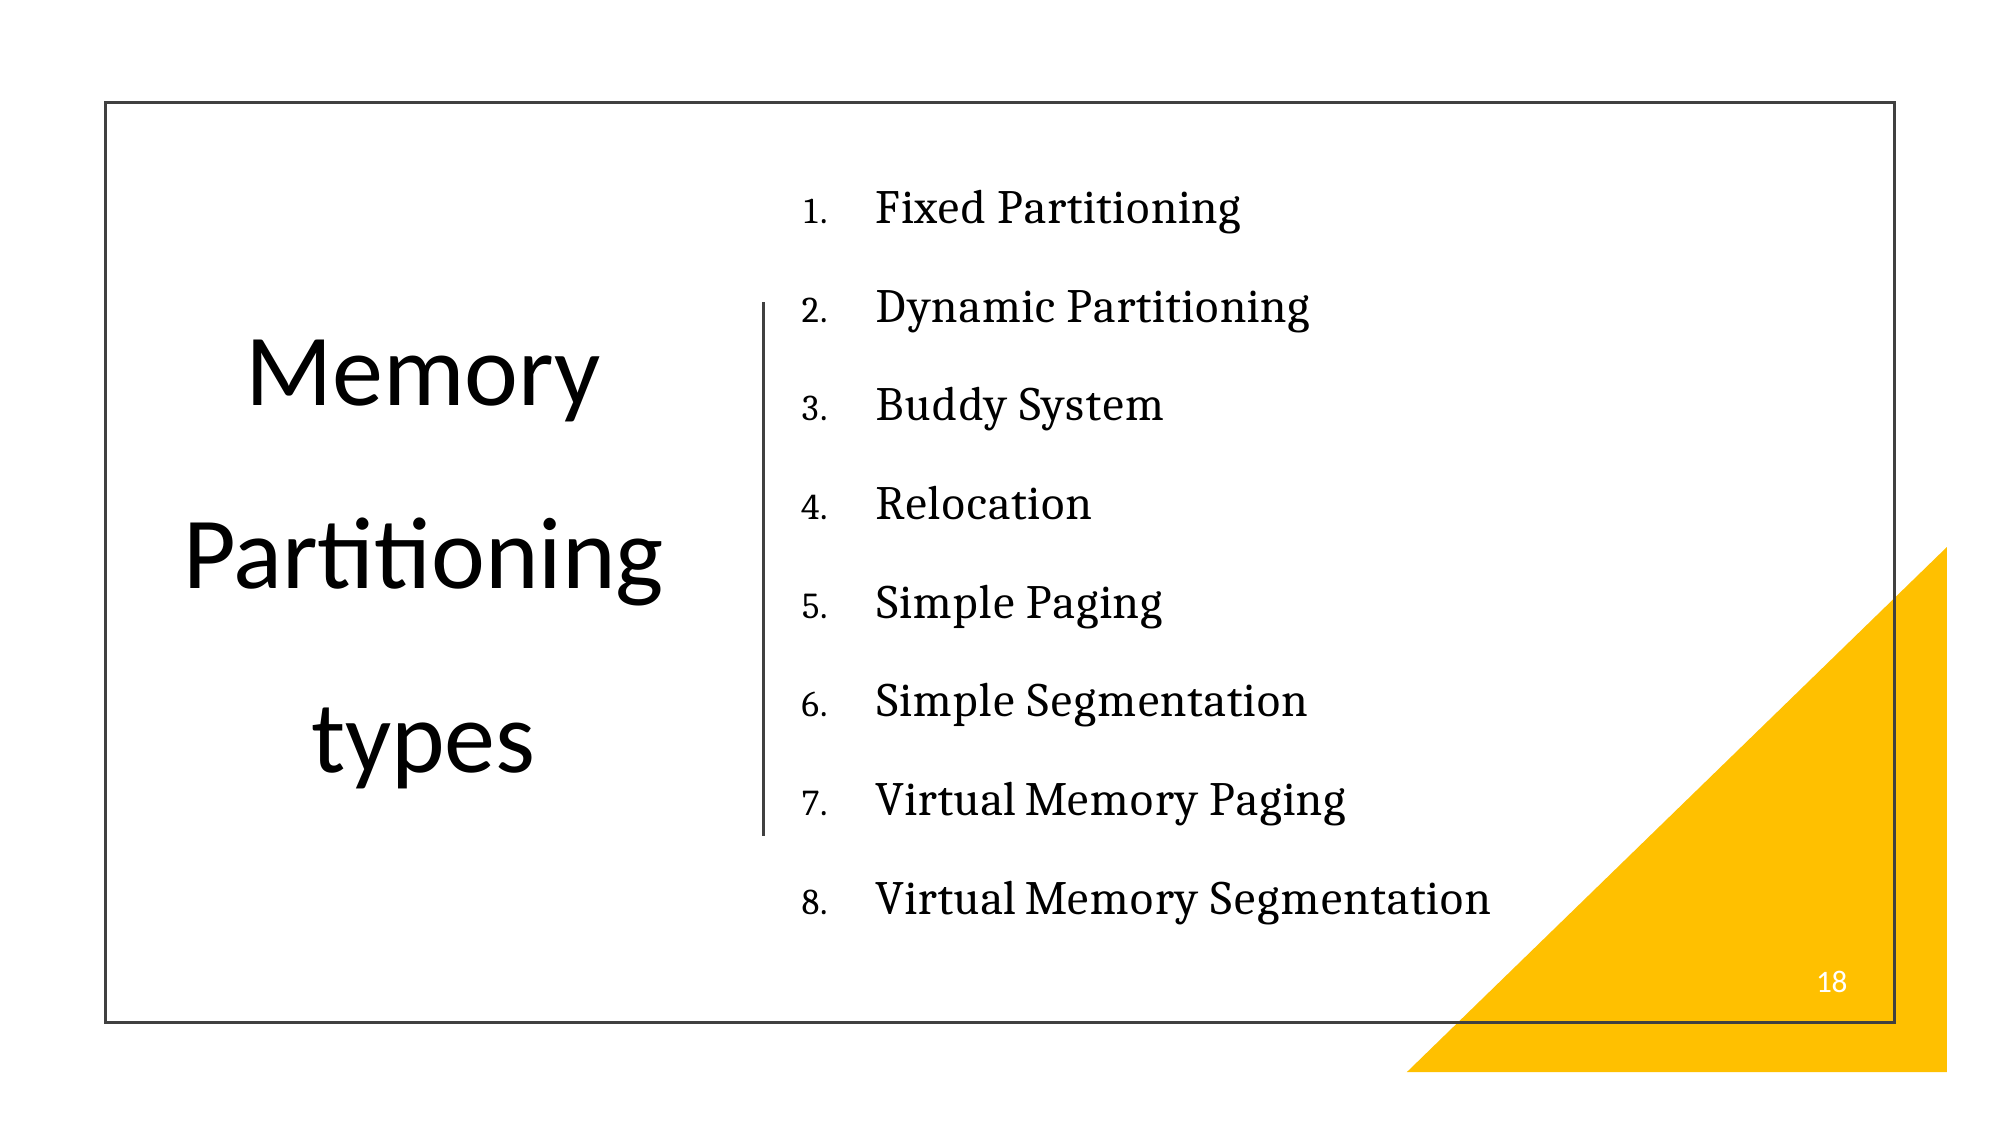

Fixed Partitioning
Dynamic Partitioning
Buddy System
Relocation
Simple Paging
Simple Segmentation
Virtual Memory Paging
Virtual Memory Segmentation
# Memory Partitioning types

18